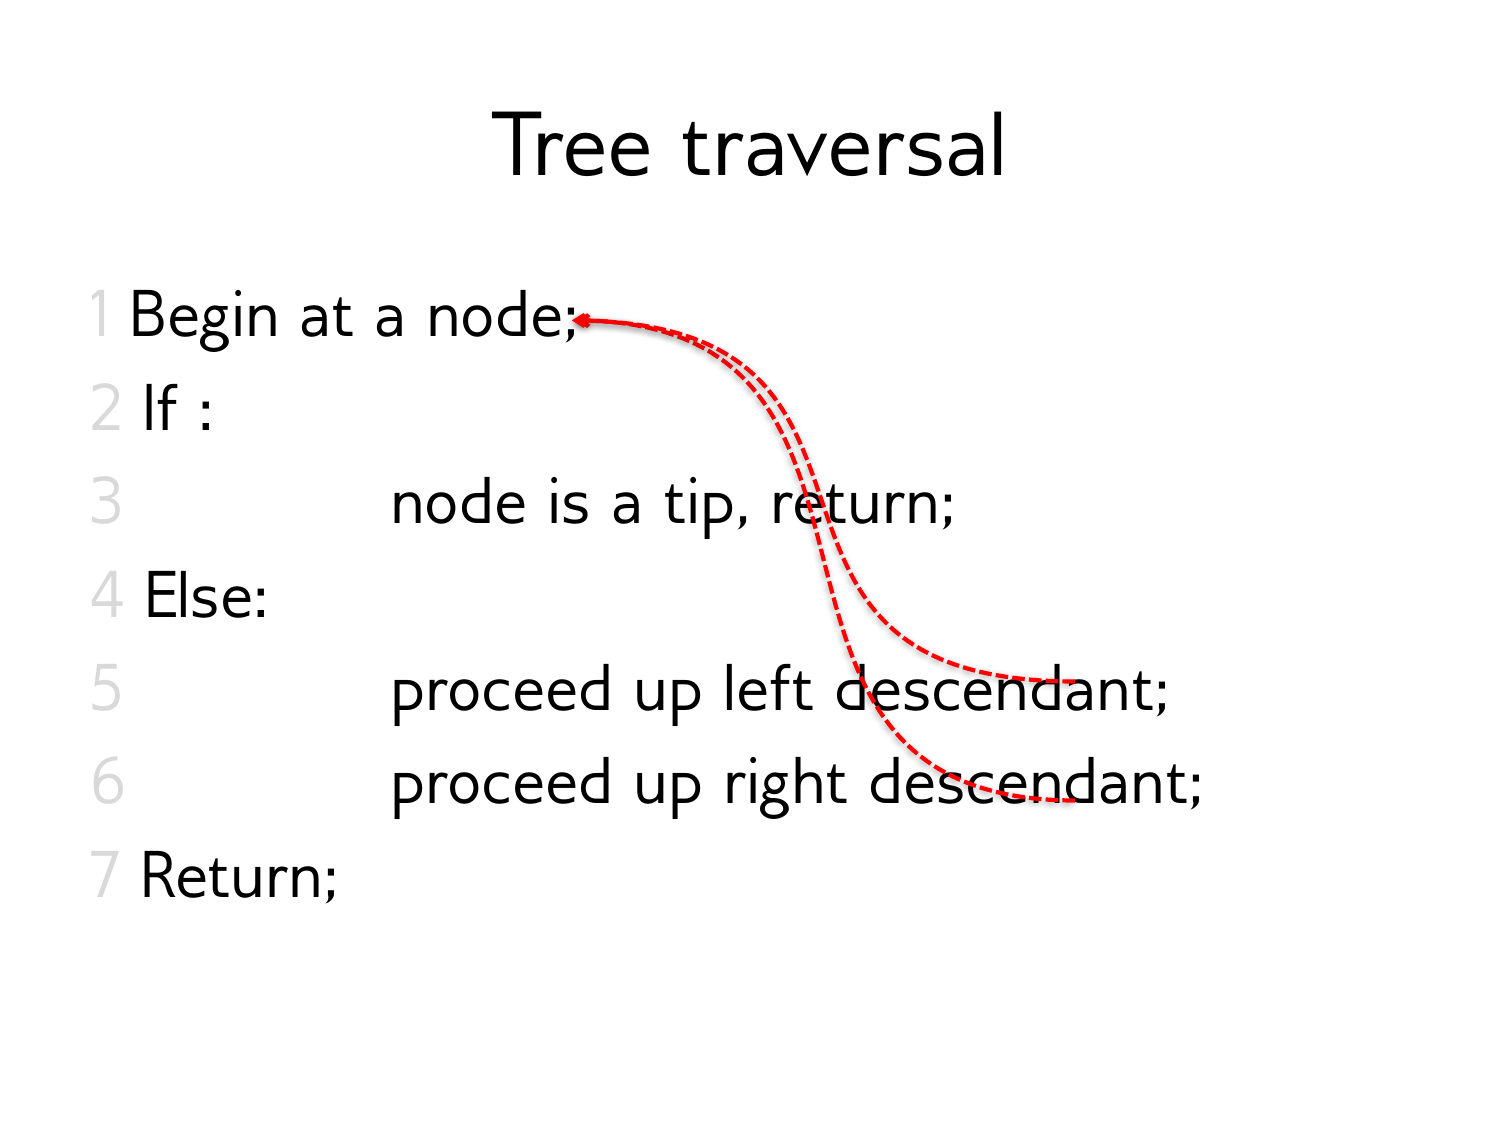

# Tree traversal
1 Begin at a node;
2 If :
3 		node is a tip, return;
4 Else:
5		proceed up left descendant;
6		proceed up right descendant;
7 Return;